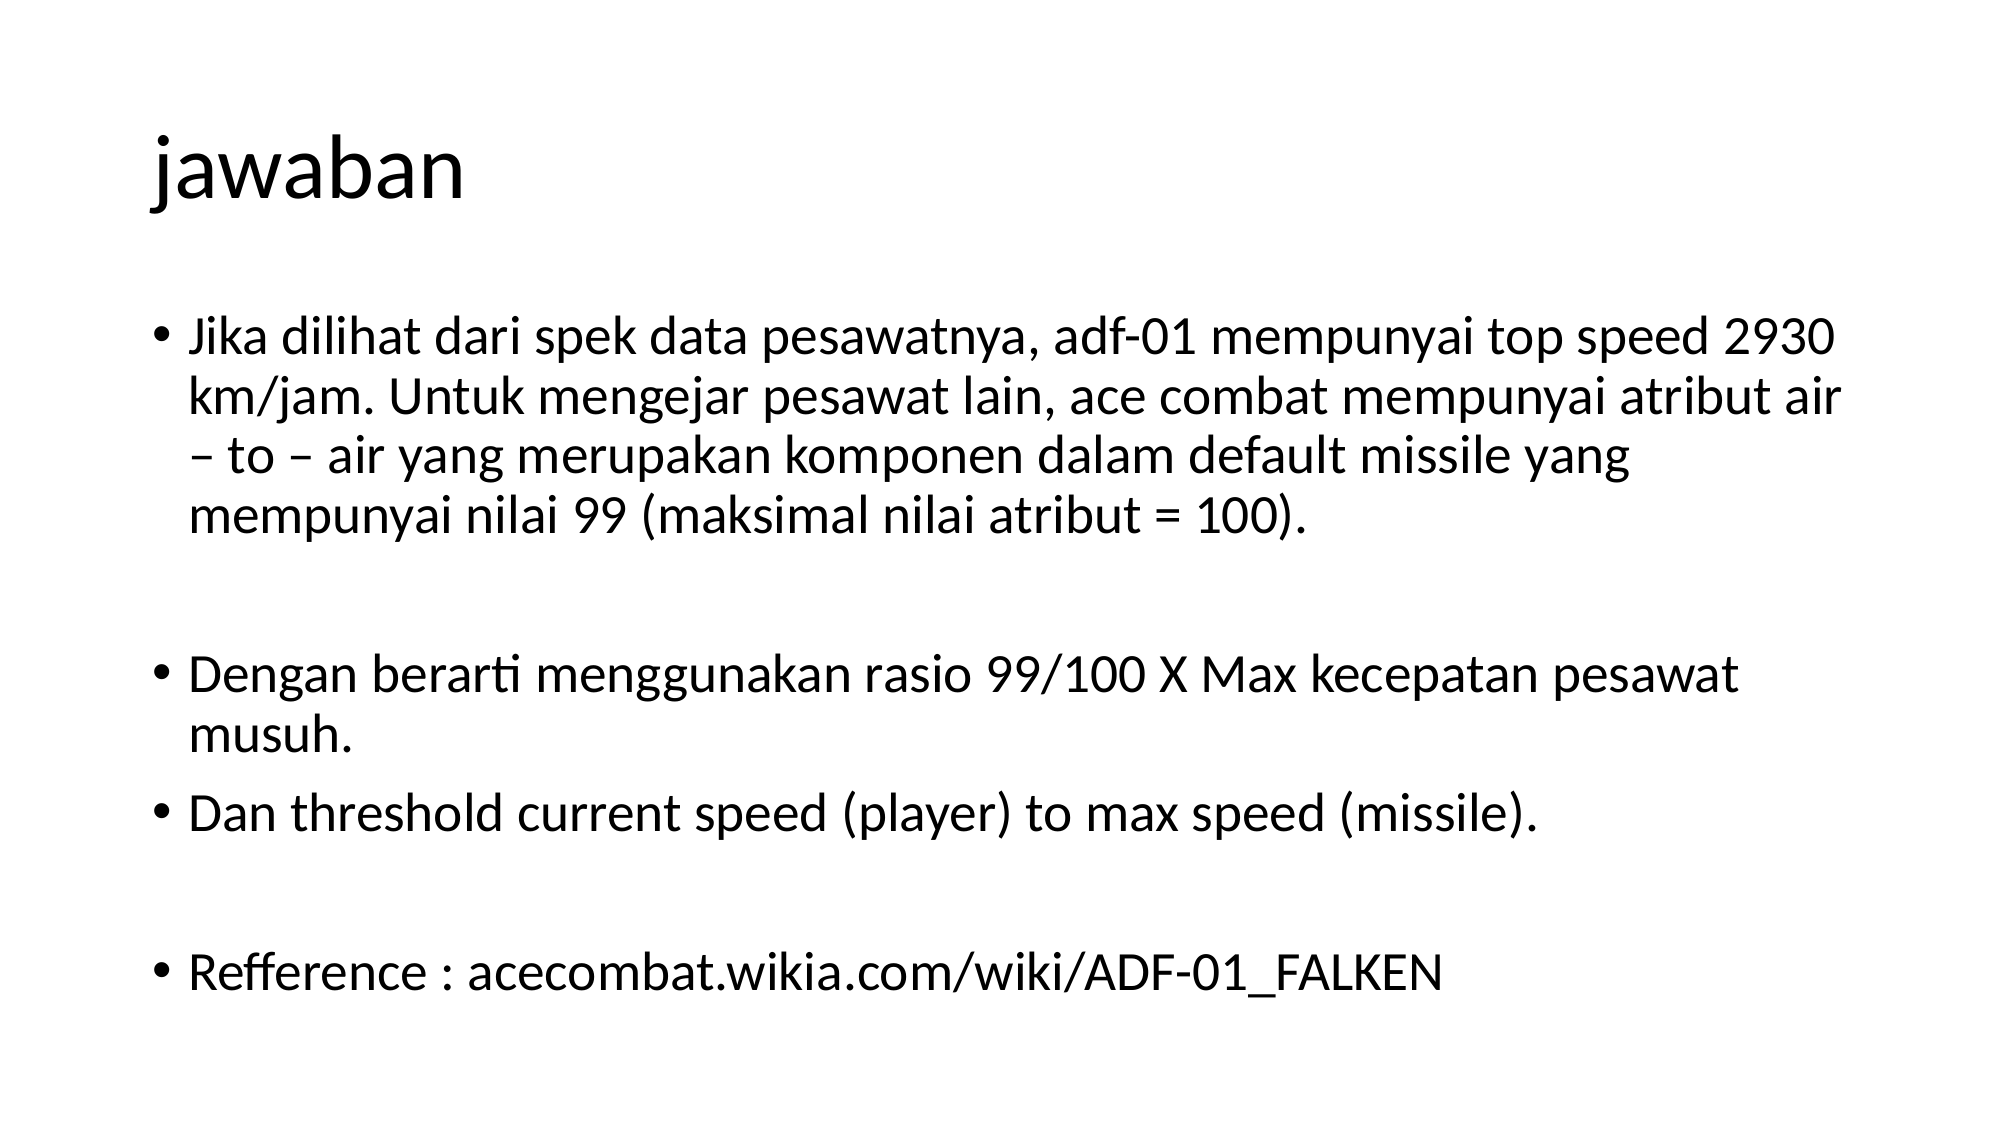

# jawaban
Jika dilihat dari spek data pesawatnya, adf-01 mempunyai top speed 2930 km/jam. Untuk mengejar pesawat lain, ace combat mempunyai atribut air – to – air yang merupakan komponen dalam default missile yang mempunyai nilai 99 (maksimal nilai atribut = 100).

Dengan berarti menggunakan rasio 99/100 X Max kecepatan pesawat musuh.
Dan threshold current speed (player) to max speed (missile).

Refference : acecombat.wikia.com/wiki/ADF-01_FALKEN